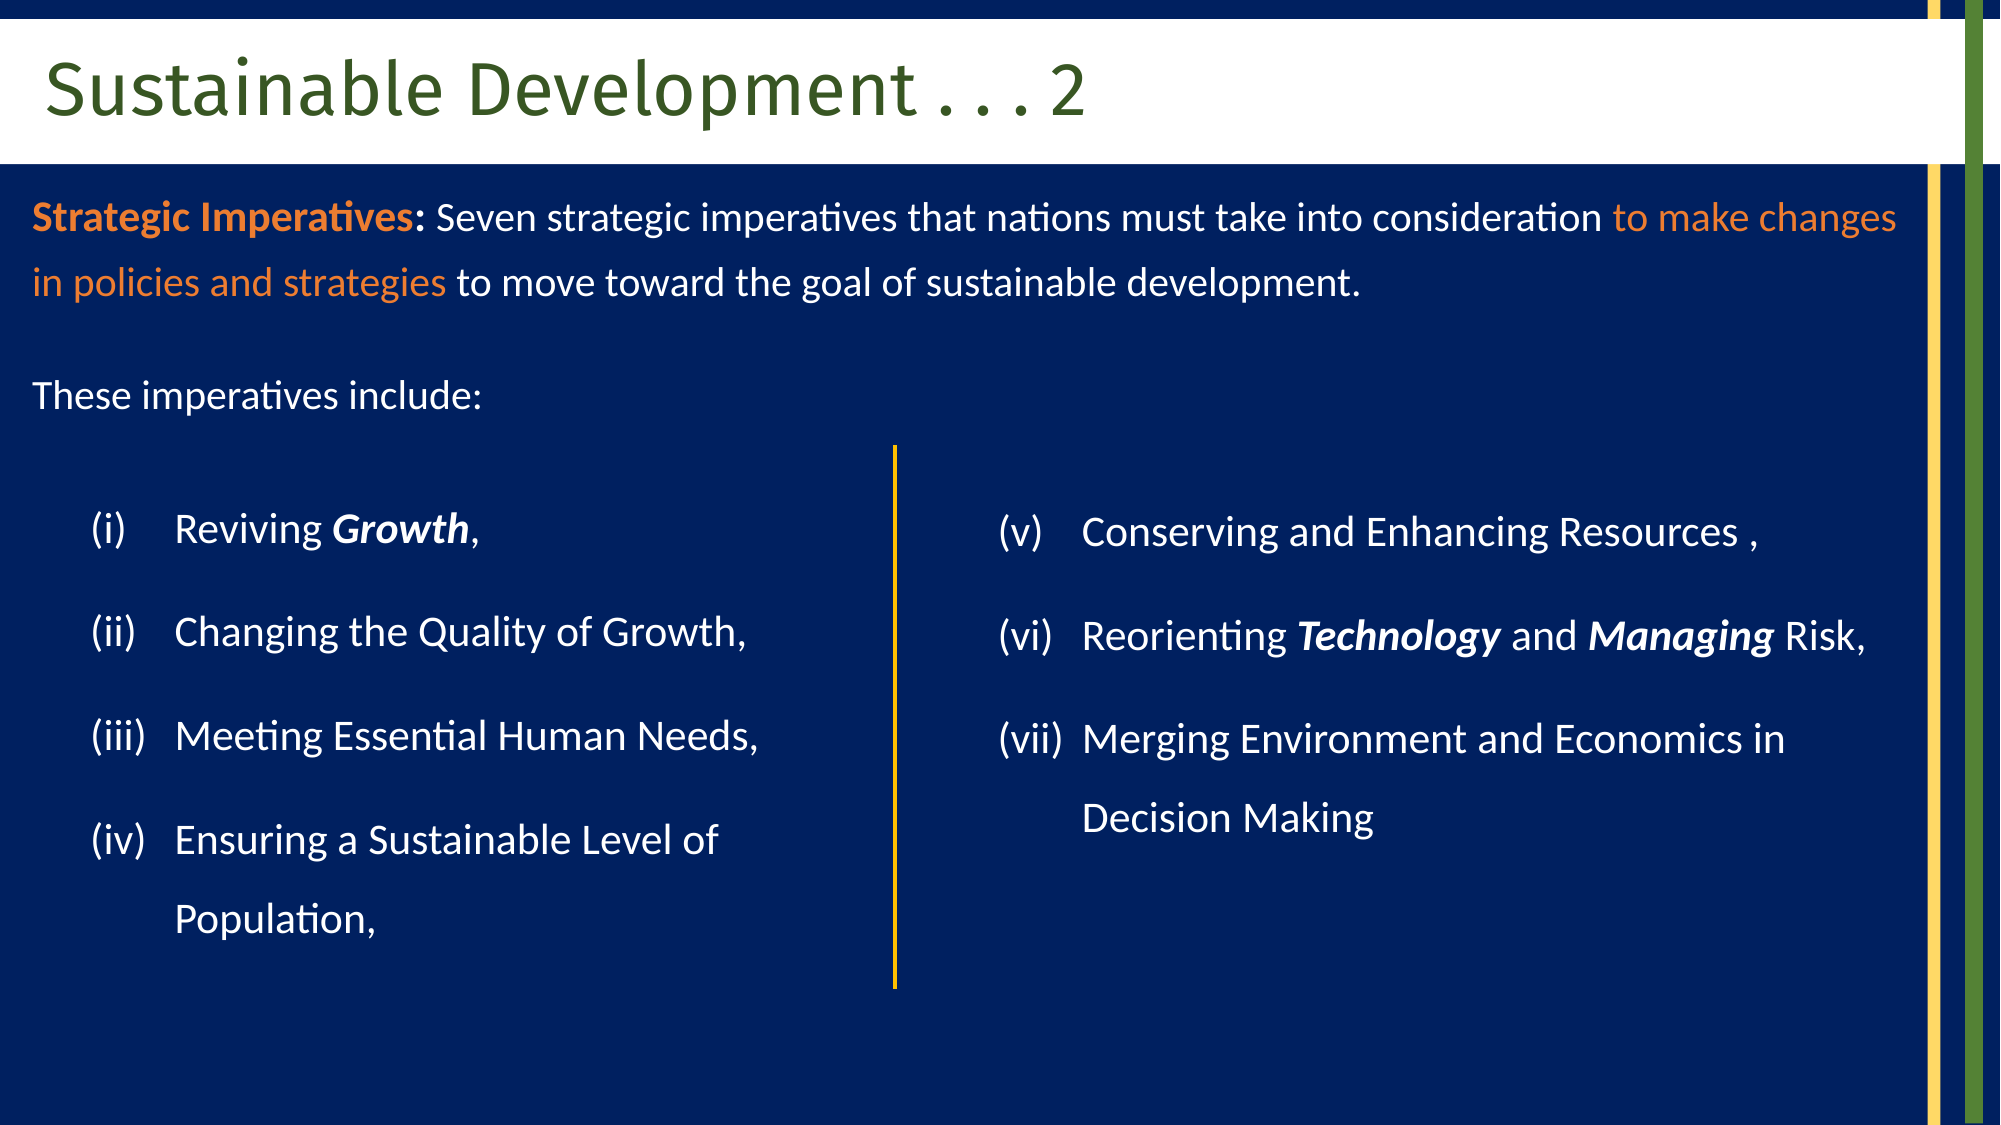

# Sustainable Development . . . 2
Strategic Imperatives: Seven strategic imperatives that nations must take into consideration to make changes in policies and strategies to move toward the goal of sustainable development.
These imperatives include:

Reviving Growth,
Changing the Quality of Growth,
Meeting Essential Human Needs,
Ensuring a Sustainable Level of Population,

Conserving and Enhancing Resources ,
Reorienting Technology and Managing Risk,
Merging Environment and Economics in Decision Making